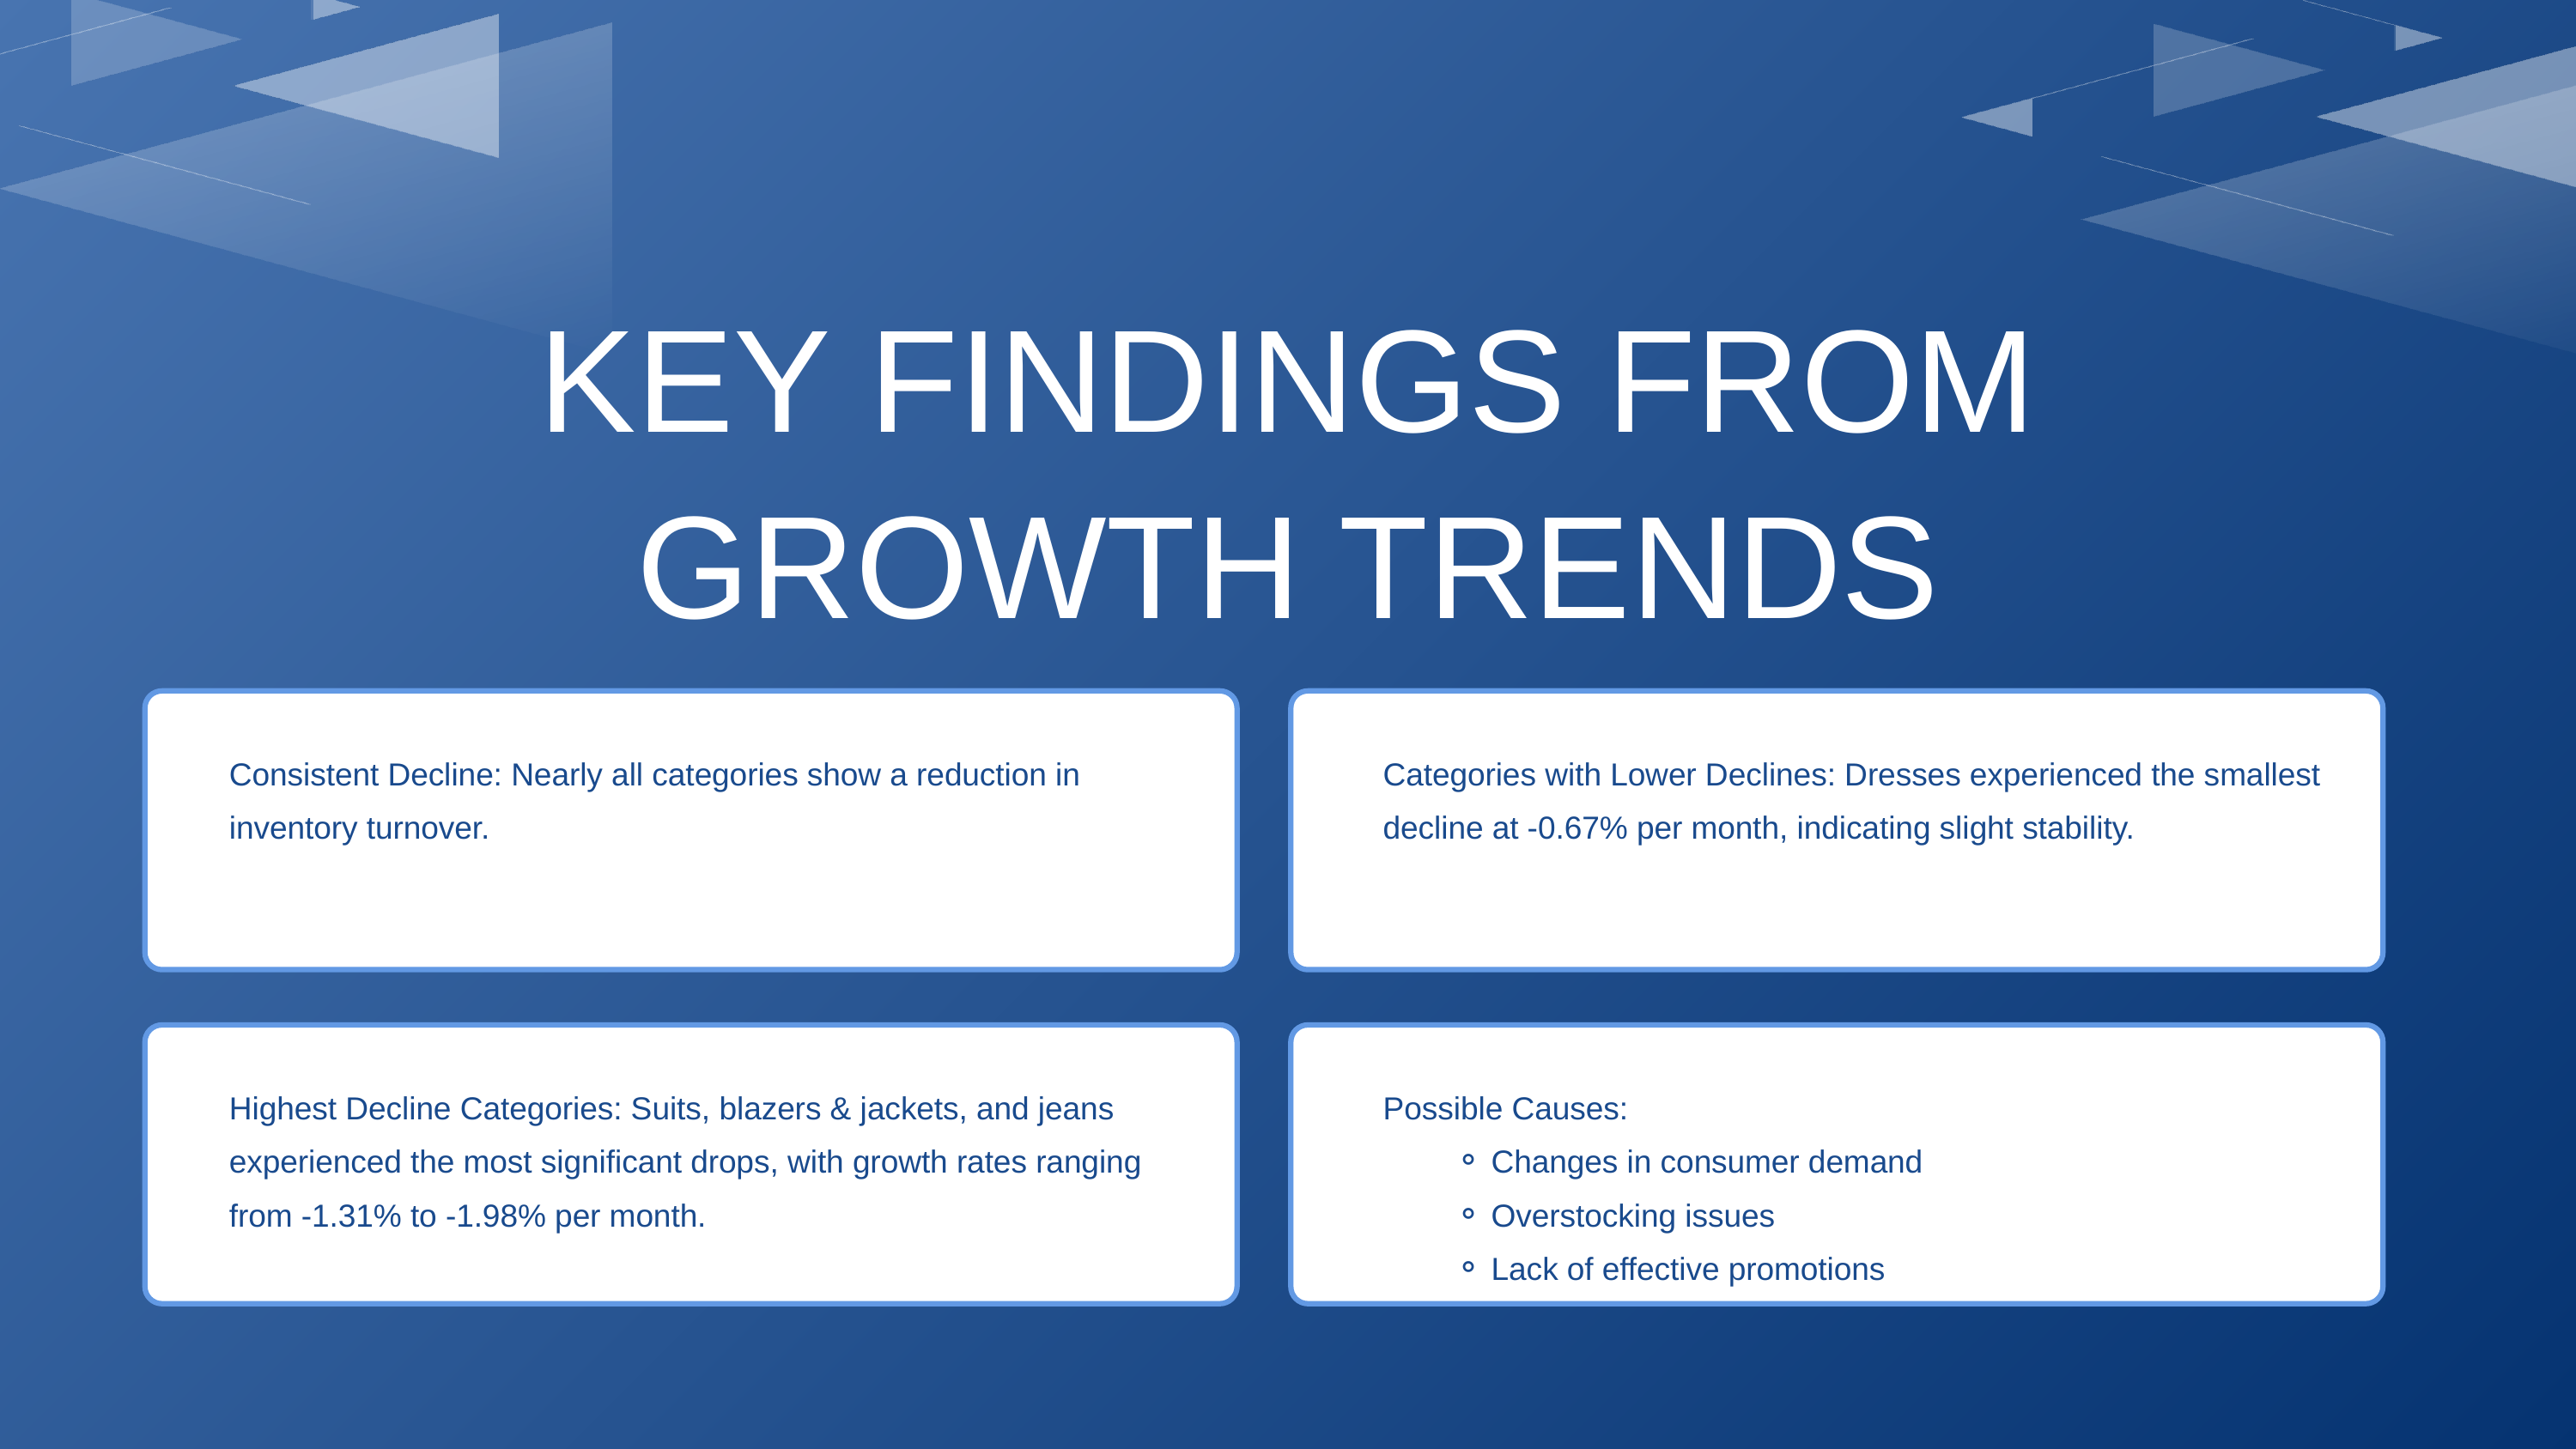

KEY FINDINGS FROM GROWTH TRENDS

Consistent Decline: Nearly all categories show a reduction in inventory turnover.

Categories with Lower Declines: Dresses experienced the smallest decline at -0.67% per month, indicating slight stability.

Highest Decline Categories: Suits, blazers & jackets, and jeans experienced the most significant drops, with growth rates ranging from -1.31% to -1.98% per month.

Possible Causes:
Changes in consumer demand
Overstocking issues
Lack of effective promotions